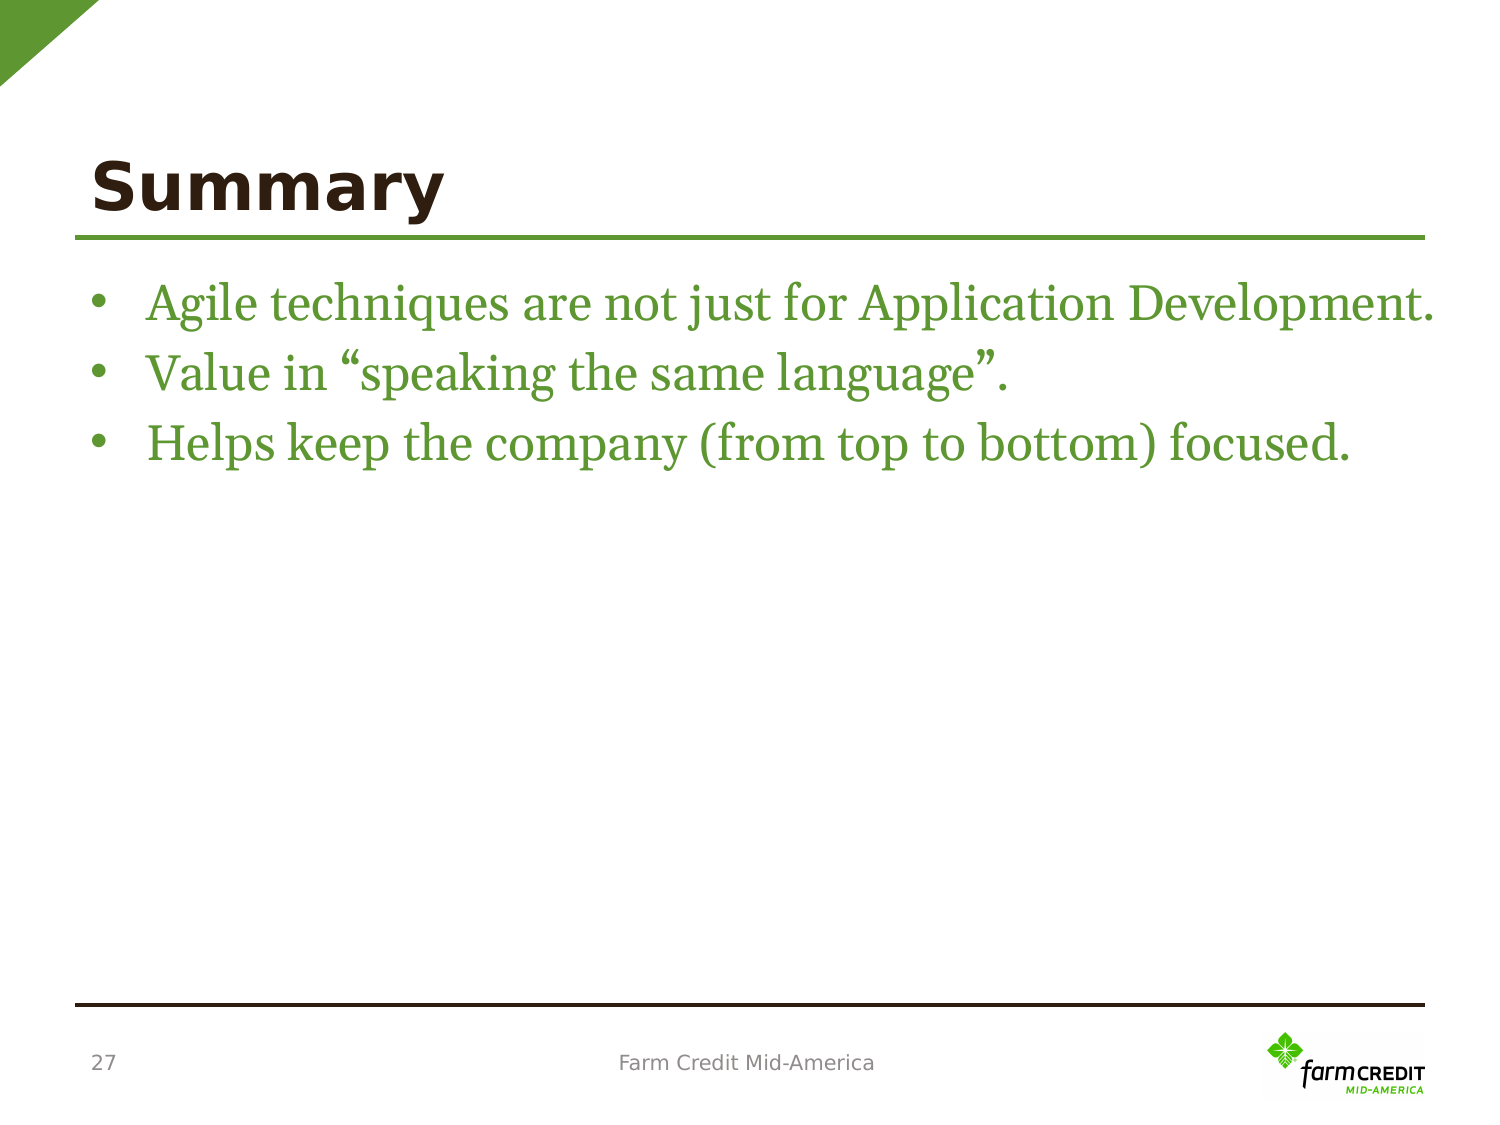

# Summary
Agile techniques are not just for Application Development.
Value in “speaking the same language”.
Helps keep the company (from top to bottom) focused.

Farm Credit Mid-America
27